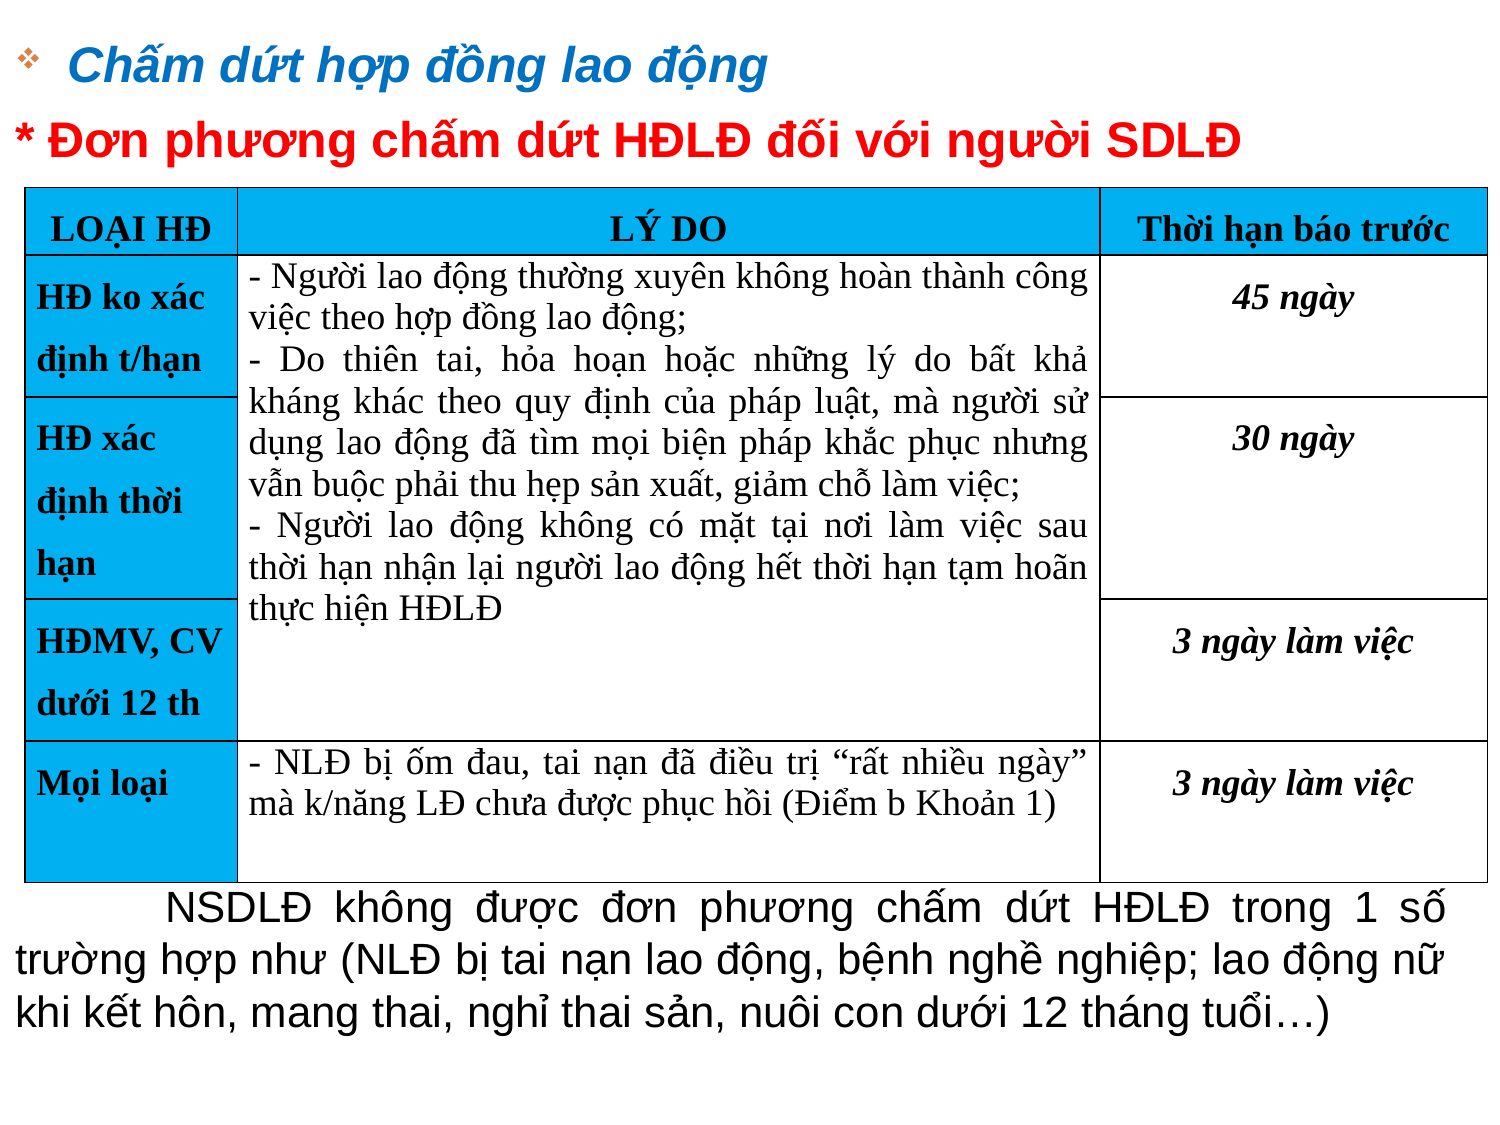

Chấm dứt hợp đồng lao động
* Đơn phương chấm dứt HĐLĐ đối với người SDLĐ

	NSDLĐ không được đơn phương chấm dứt HĐLĐ trong 1 số trường hợp như (NLĐ bị tai nạn lao động, bệnh nghề nghiệp; lao động nữ khi kết hôn, mang thai, nghỉ thai sản, nuôi con dưới 12 tháng tuổi…)
| LOẠI HĐ | LÝ DO | Thời hạn báo trước |
| --- | --- | --- |
| HĐ ko xác định t/hạn | - Người lao động thường xuyên không hoàn thành công việc theo hợp đồng lao động; - Do thiên tai, hỏa hoạn hoặc những lý do bất khả kháng khác theo quy định của pháp luật, mà người sử dụng lao động đã tìm mọi biện pháp khắc phục nhưng vẫn buộc phải thu hẹp sản xuất, giảm chỗ làm việc; - Người lao động không có mặt tại nơi làm việc sau thời hạn nhận lại người lao động hết thời hạn tạm hoãn thực hiện HĐLĐ | 45 ngày |
| HĐ xác định thời hạn |  | 30 ngày |
| HĐMV, CV dưới 12 th |  | 3 ngày làm việc |
| Mọi loại | - NLĐ bị ốm đau, tai nạn đã điều trị “rất nhiều ngày” mà k/năng LĐ chưa được phục hồi (Điểm b Khoản 1) | 3 ngày làm việc |